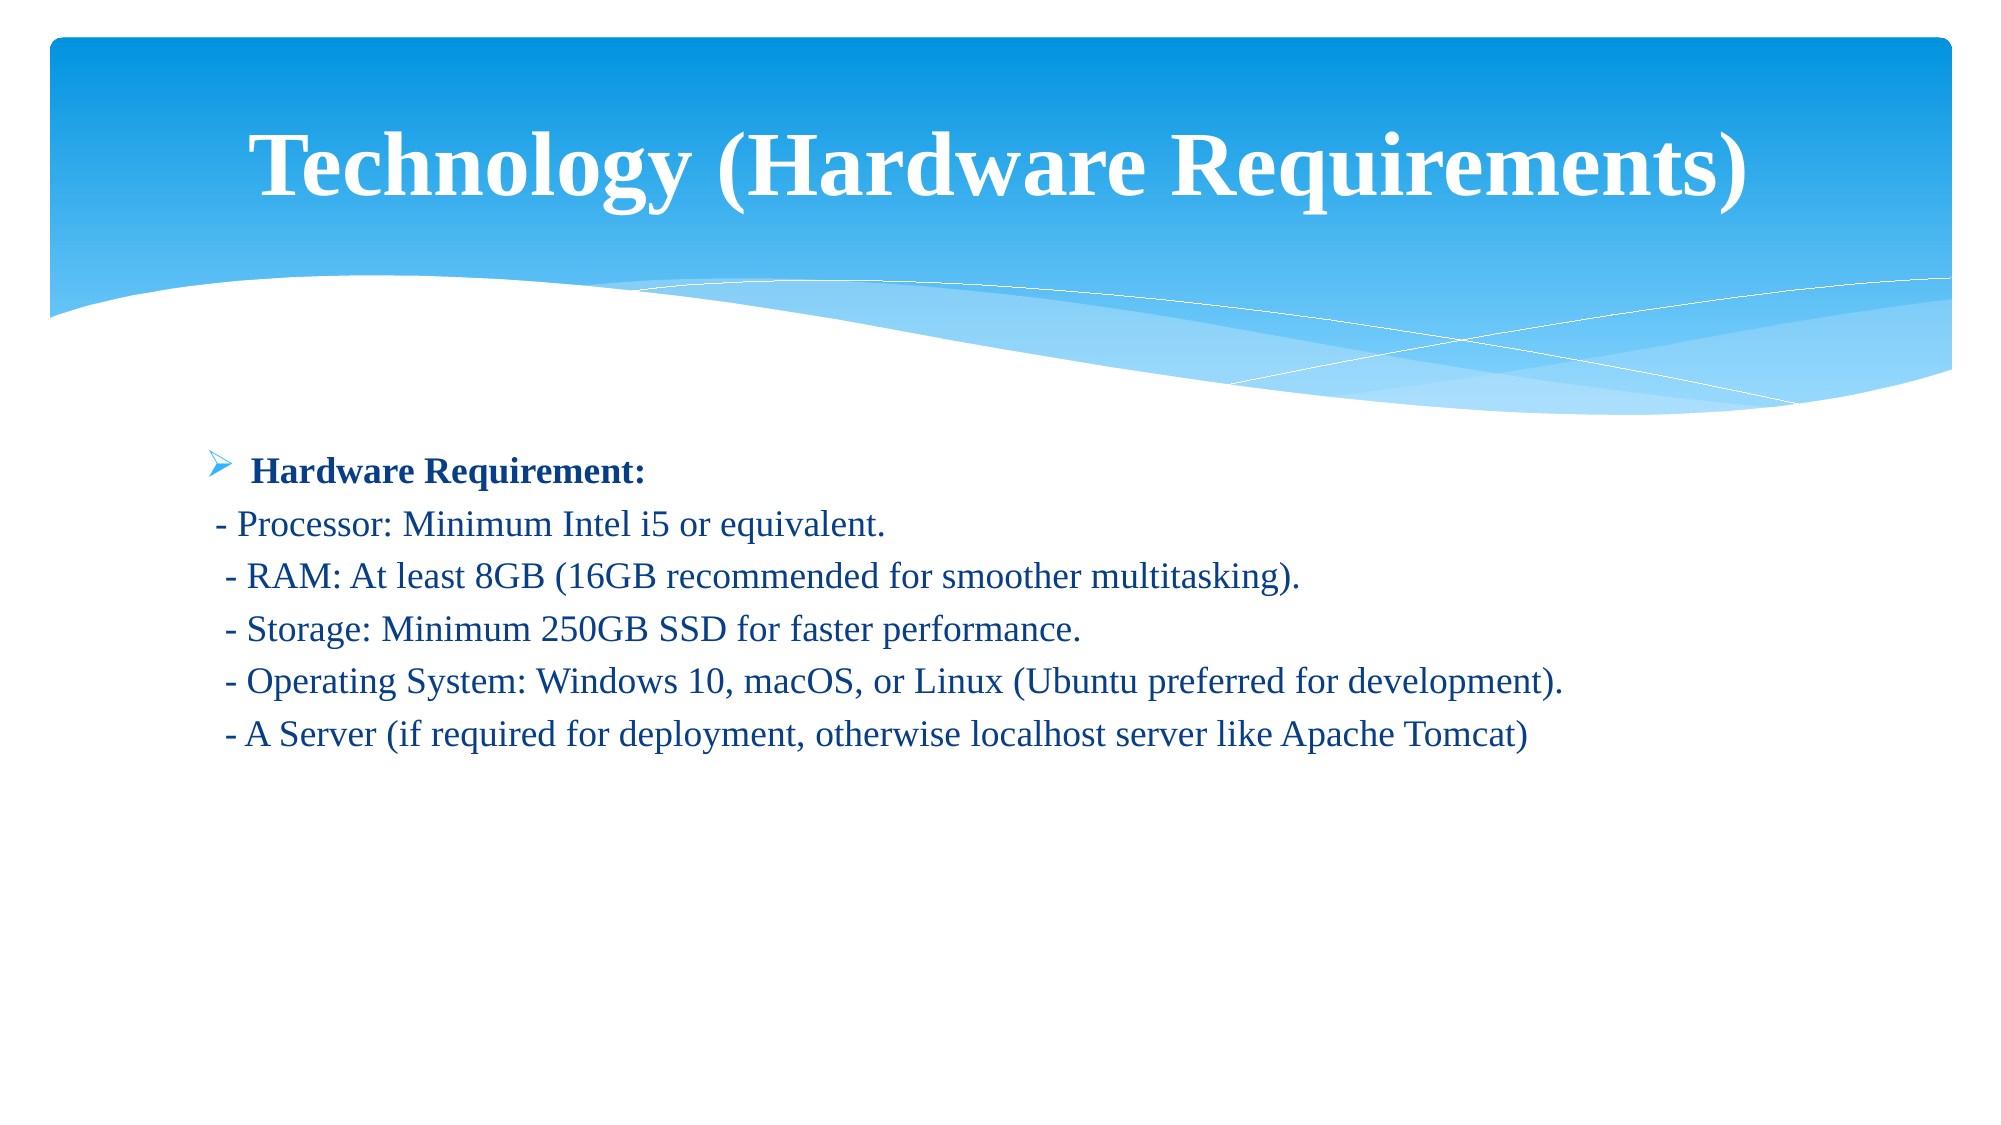

# Technology (Hardware Requirements)
Hardware Requirement:
 - Processor: Minimum Intel i5 or equivalent.
  - RAM: At least 8GB (16GB recommended for smoother multitasking).
  - Storage: Minimum 250GB SSD for faster performance.
  - Operating System: Windows 10, macOS, or Linux (Ubuntu preferred for development).
  - A Server (if required for deployment, otherwise localhost server like Apache Tomcat)